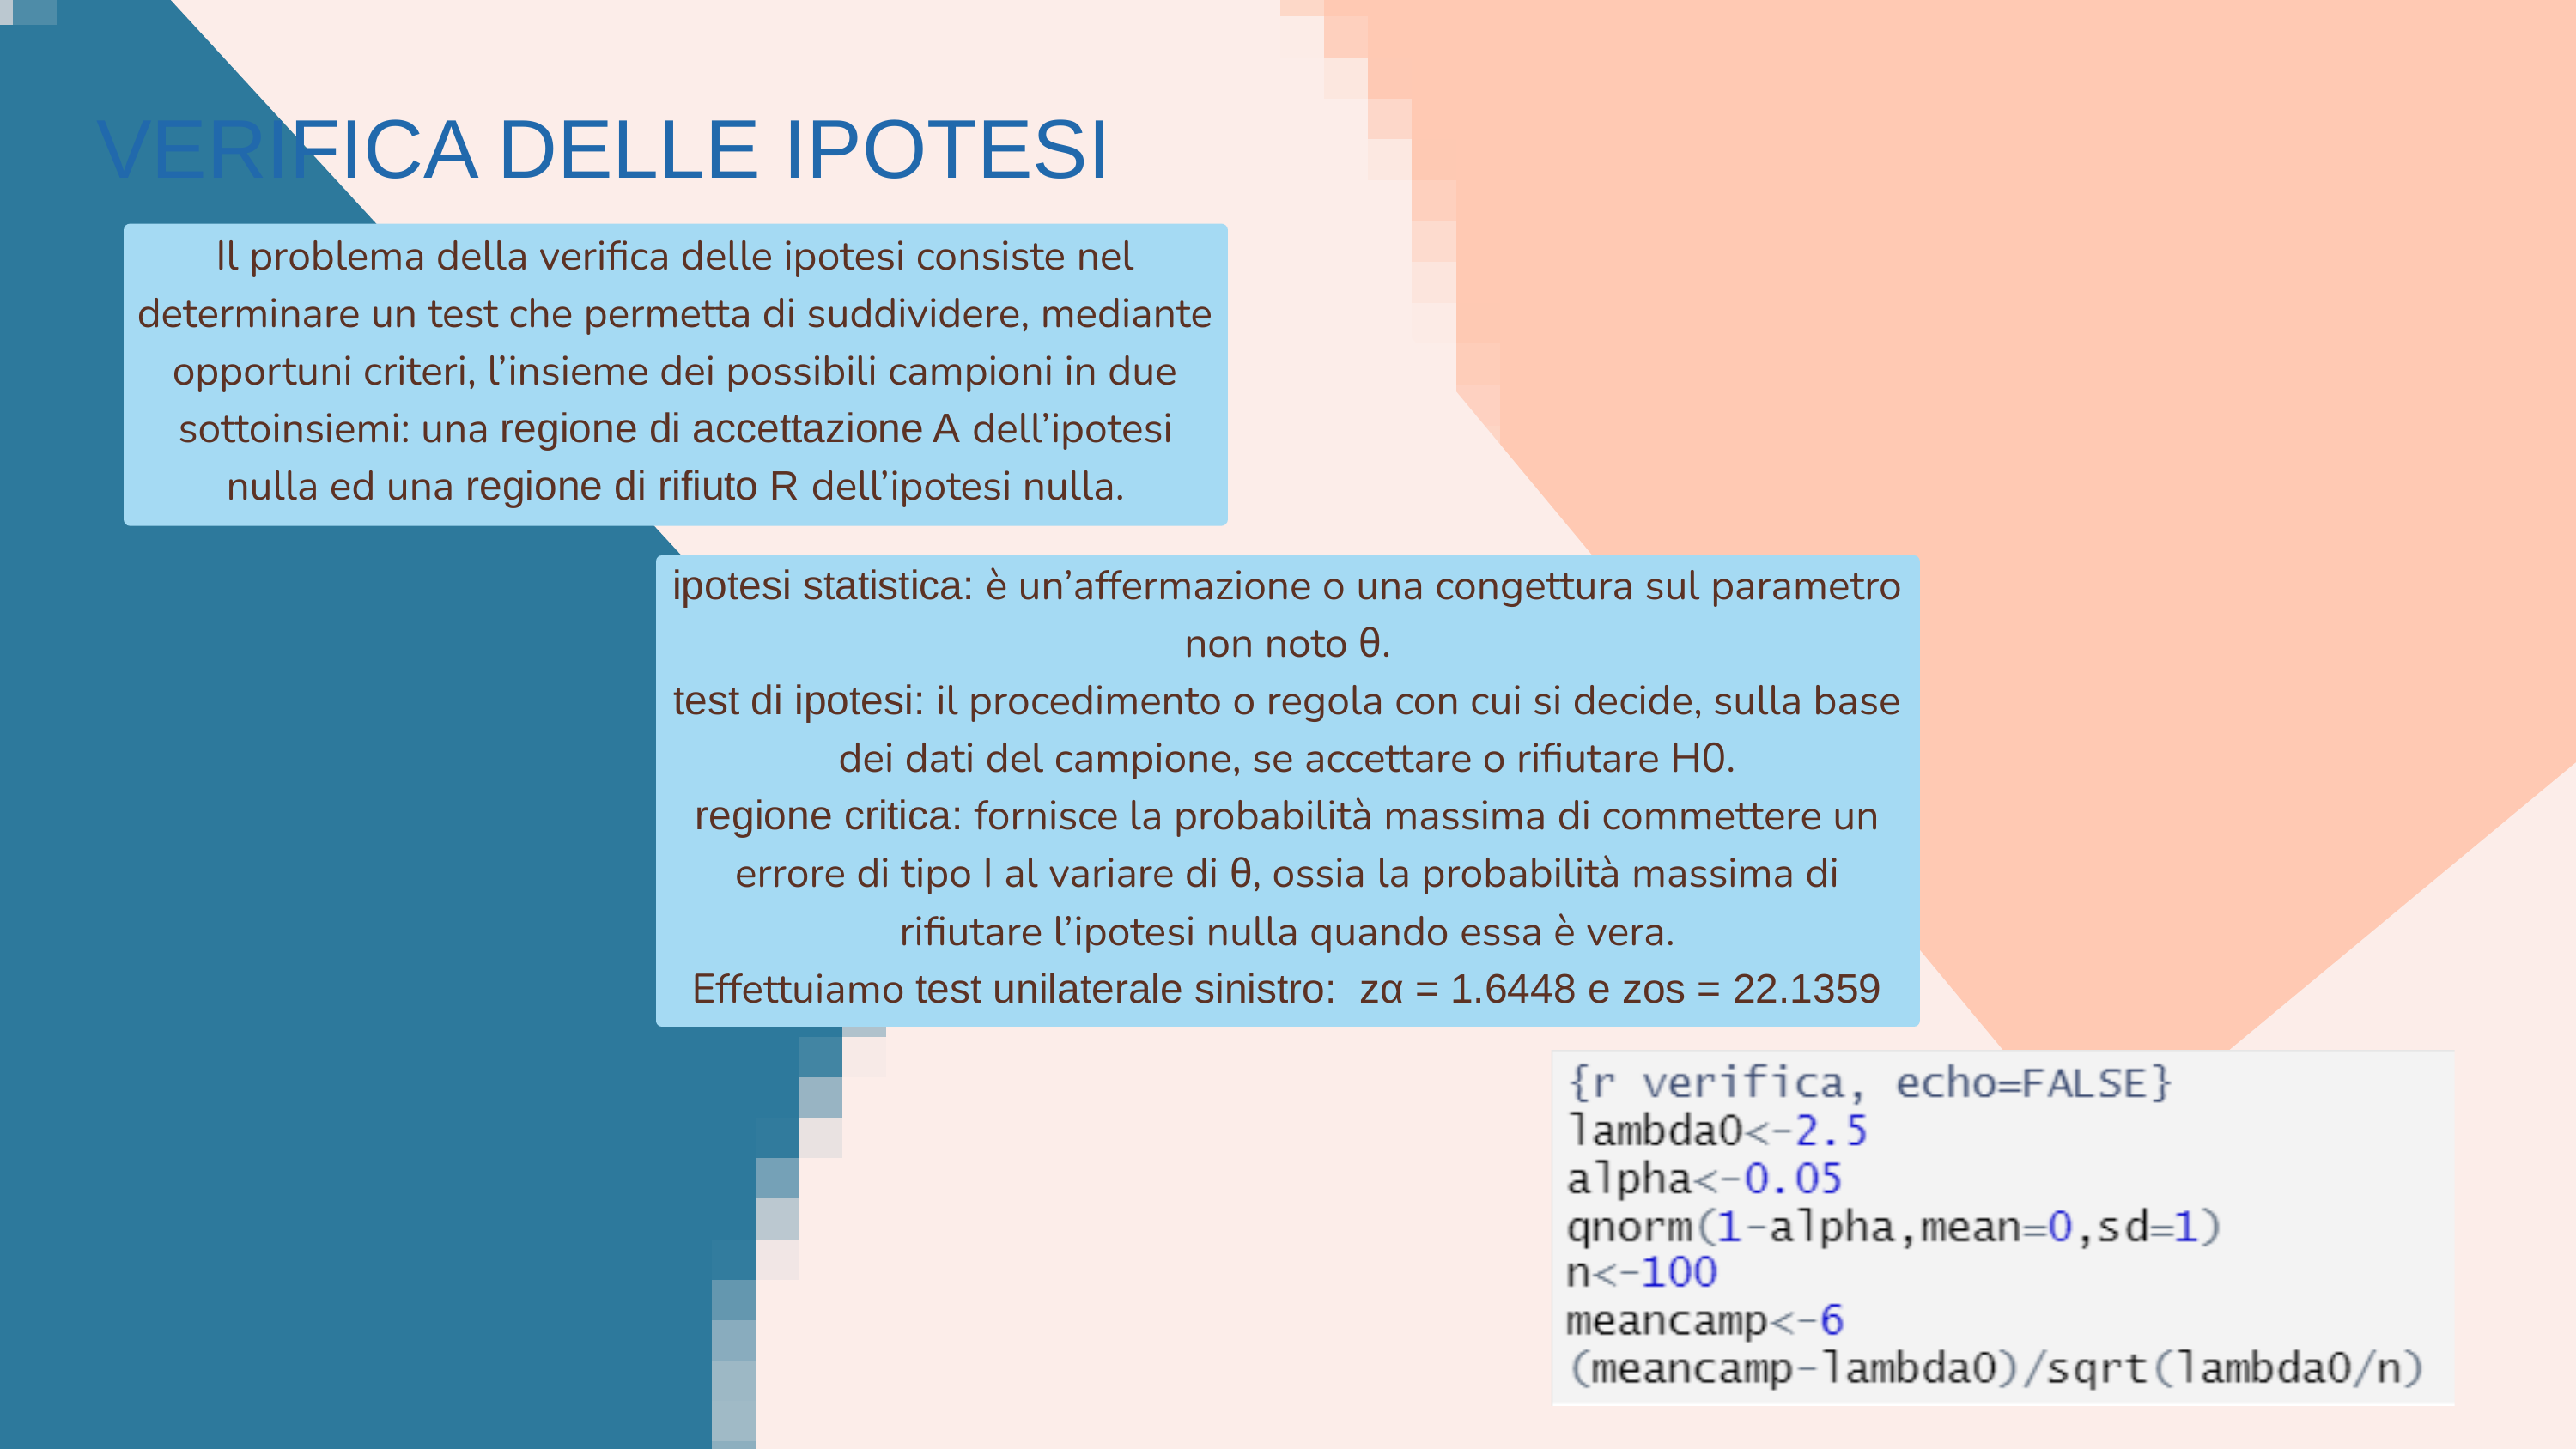

VERIFICA DELLE IPOTESI

Il problema della verifica delle ipotesi consiste nel determinare un test che permetta di suddividere, mediante opportuni criteri, l’insieme dei possibili campioni in due sottoinsiemi: una regione di accettazione A dell’ipotesi nulla ed una regione di rifiuto R dell’ipotesi nulla.

ipotesi statistica: è un’affermazione o una congettura sul parametro non noto θ.
test di ipotesi: il procedimento o regola con cui si decide, sulla base dei dati del campione, se accettare o rifiutare H0.
regione critica: fornisce la probabilità massima di commettere un errore di tipo I al variare di θ, ossia la probabilità massima di rifiutare l’ipotesi nulla quando essa è vera.
 Effettuiamo test unilaterale sinistro:  zα = 1.6448 e zos = 22.1359